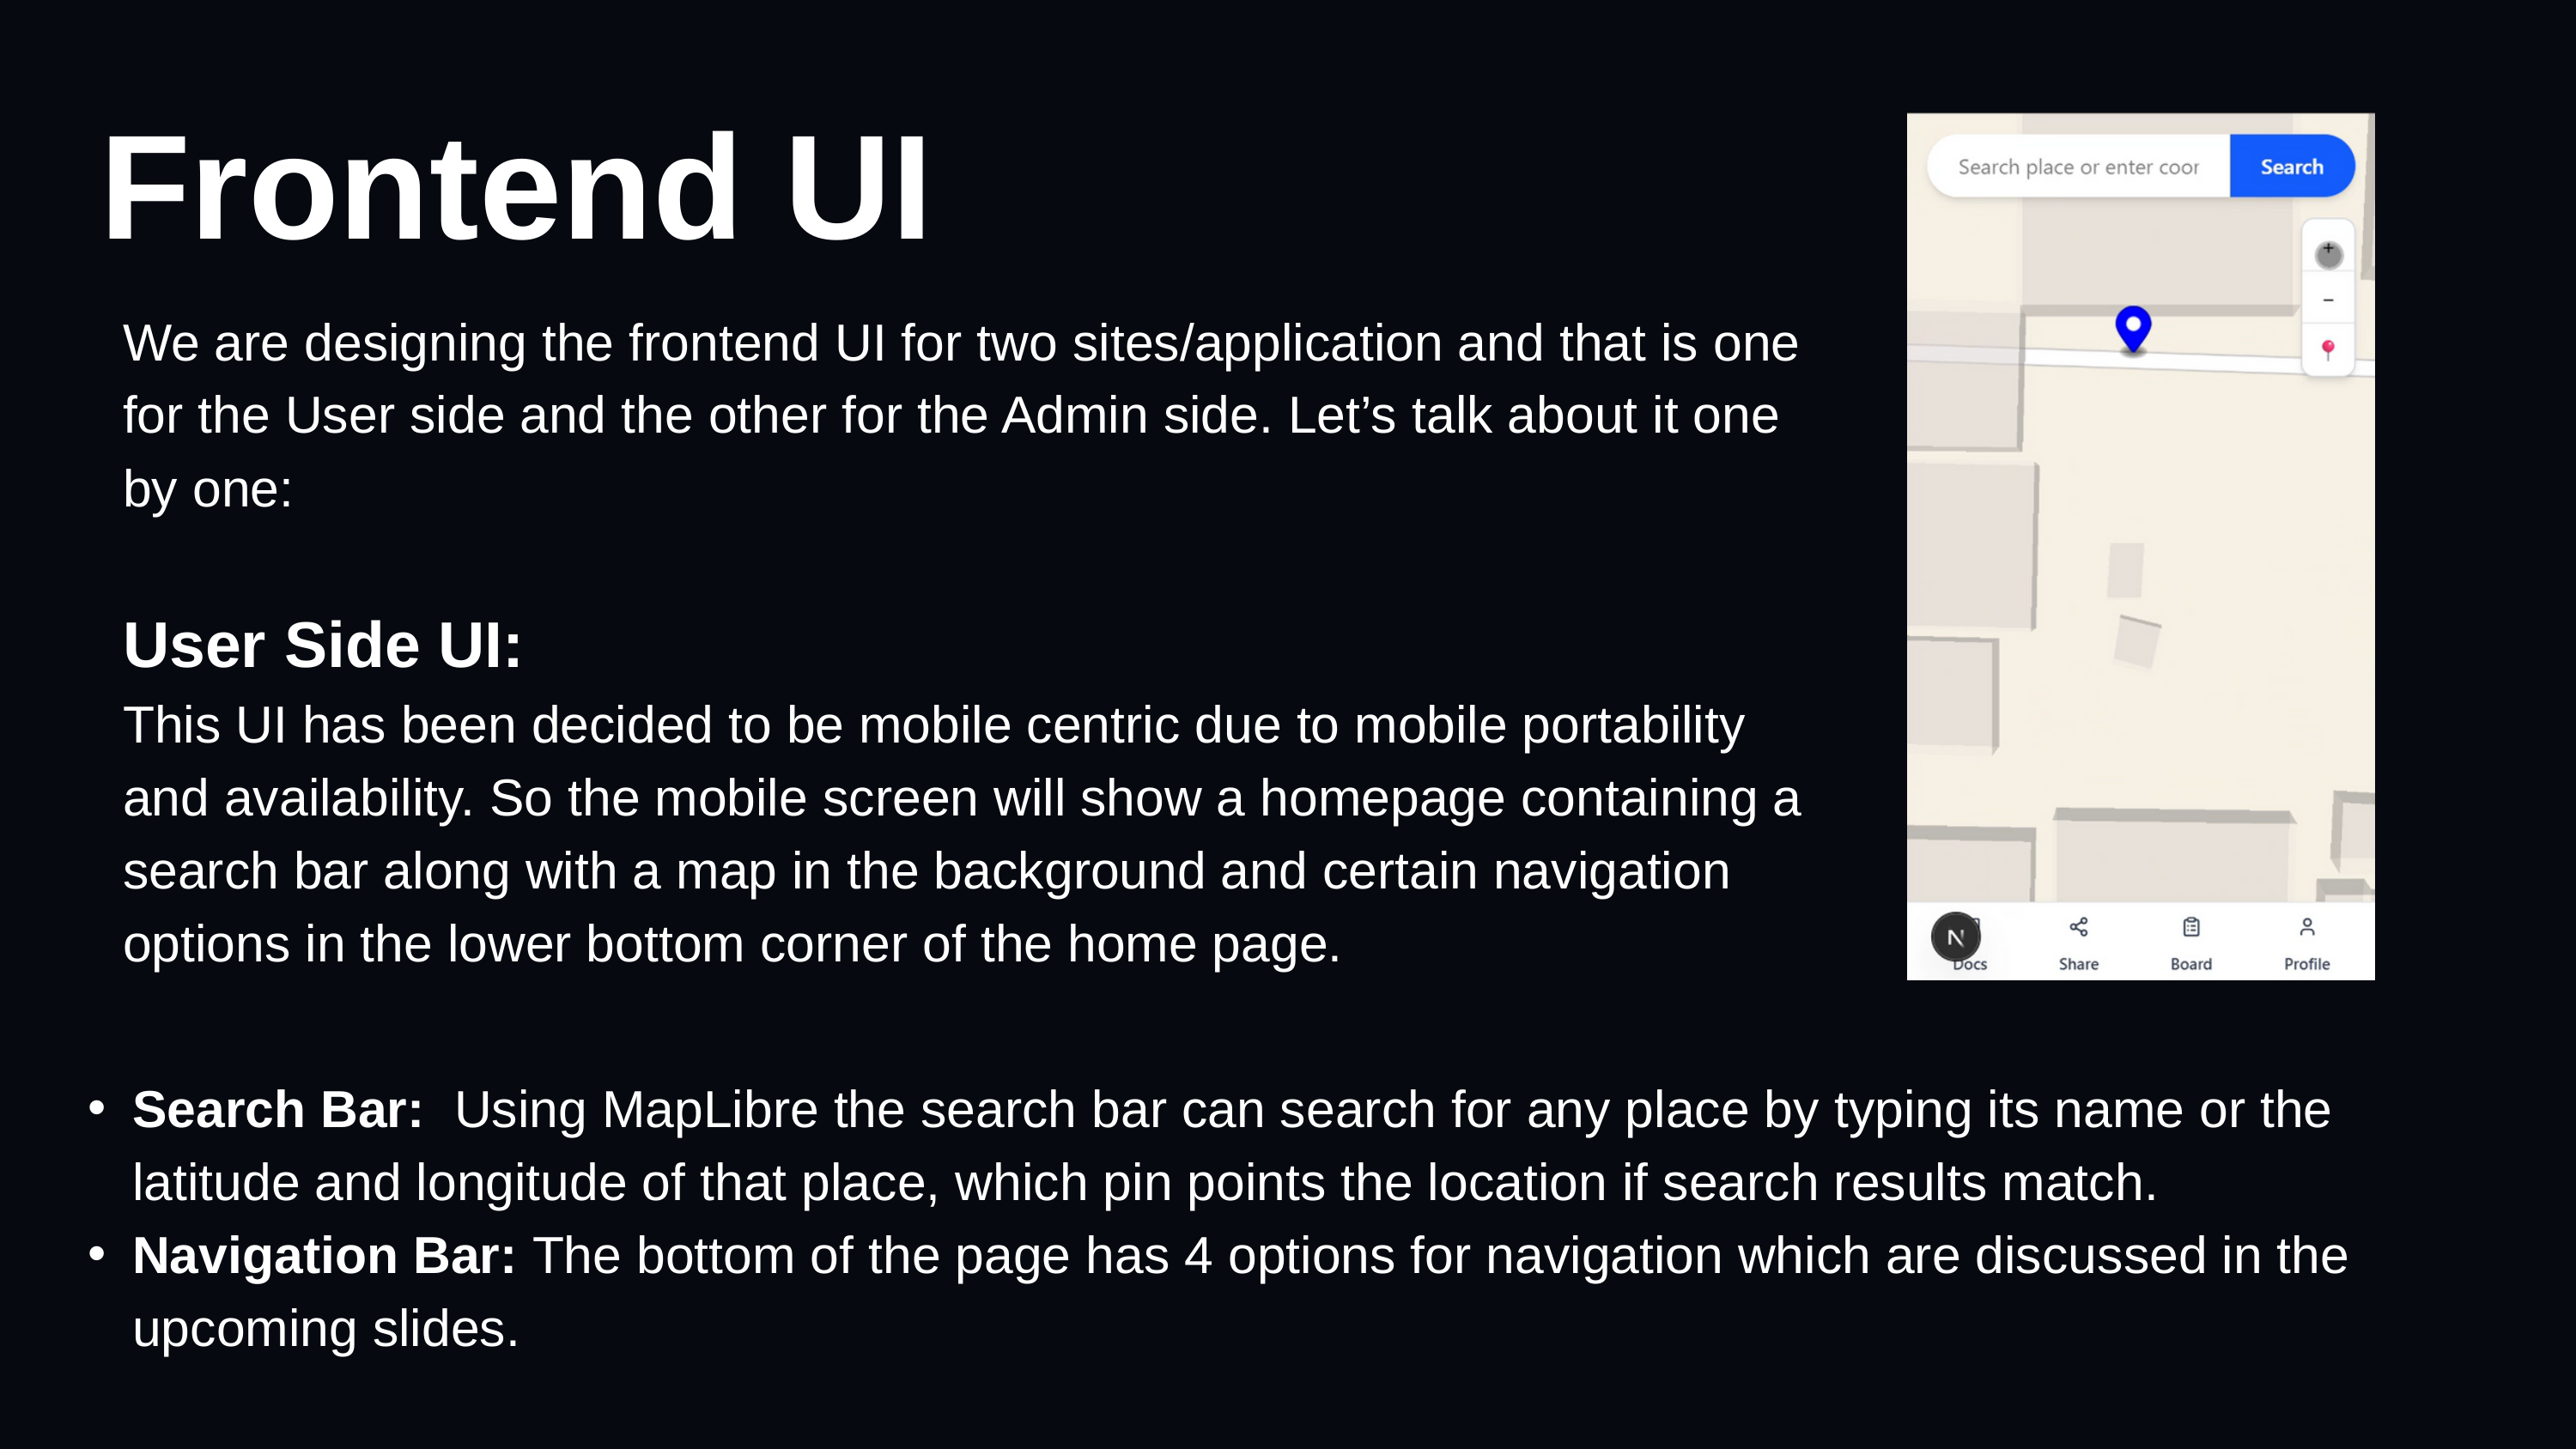

Frontend UI

We are designing the frontend UI for two sites/application and that is one for the User side and the other for the Admin side. Let’s talk about it one by one:

User Side UI:
This UI has been decided to be mobile centric due to mobile portability and availability. So the mobile screen will show a homepage containing a search bar along with a map in the background and certain navigation options in the lower bottom corner of the home page.
Search Bar:  Using MapLibre the search bar can search for any place by typing its name or the latitude and longitude of that place, which pin points the location if search results match.
Navigation Bar: The bottom of the page has 4 options for navigation which are discussed in the upcoming slides.